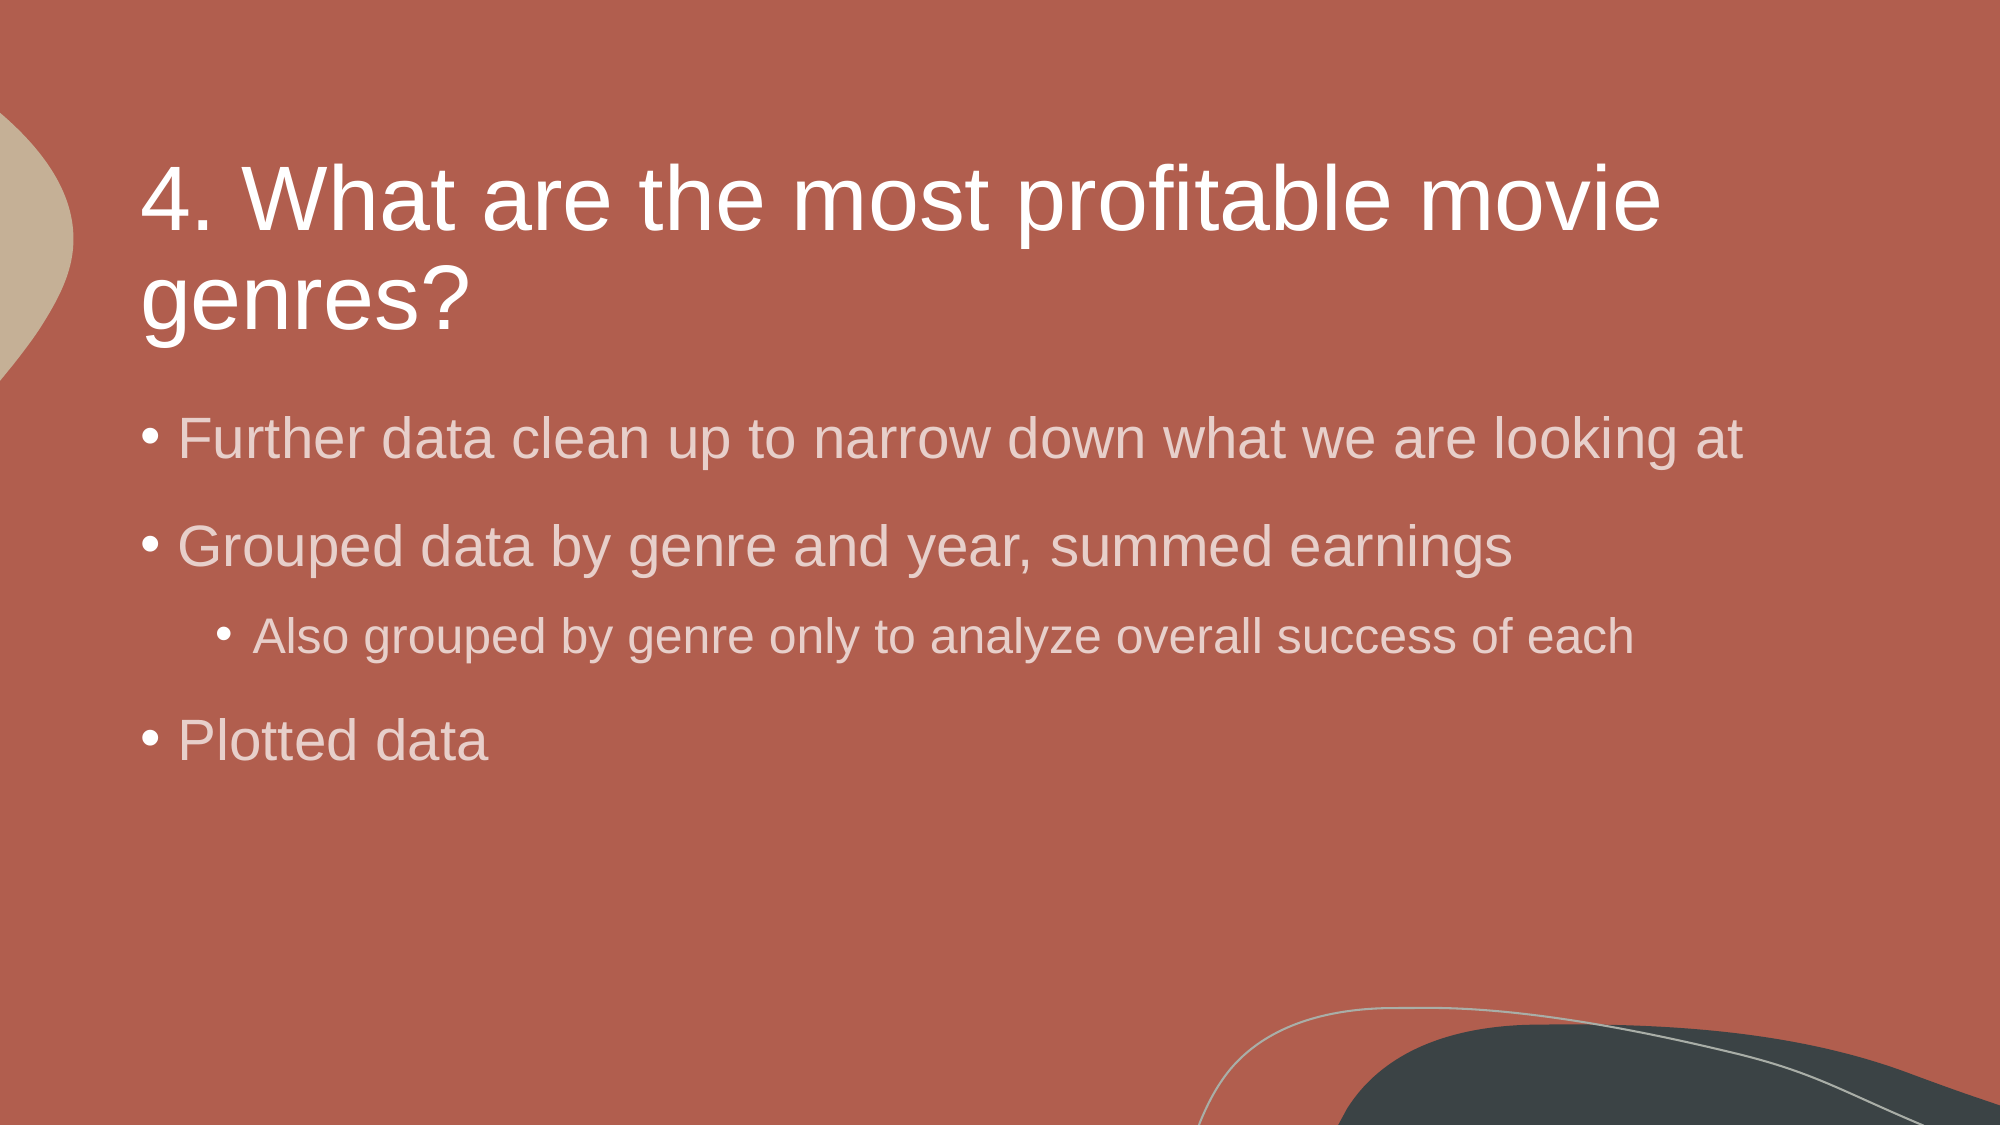

# 4. What are the most profitable movie genres?
Further data clean up to narrow down what we are looking at
Grouped data by genre and year, summed earnings
Also grouped by genre only to analyze overall success of each
Plotted data